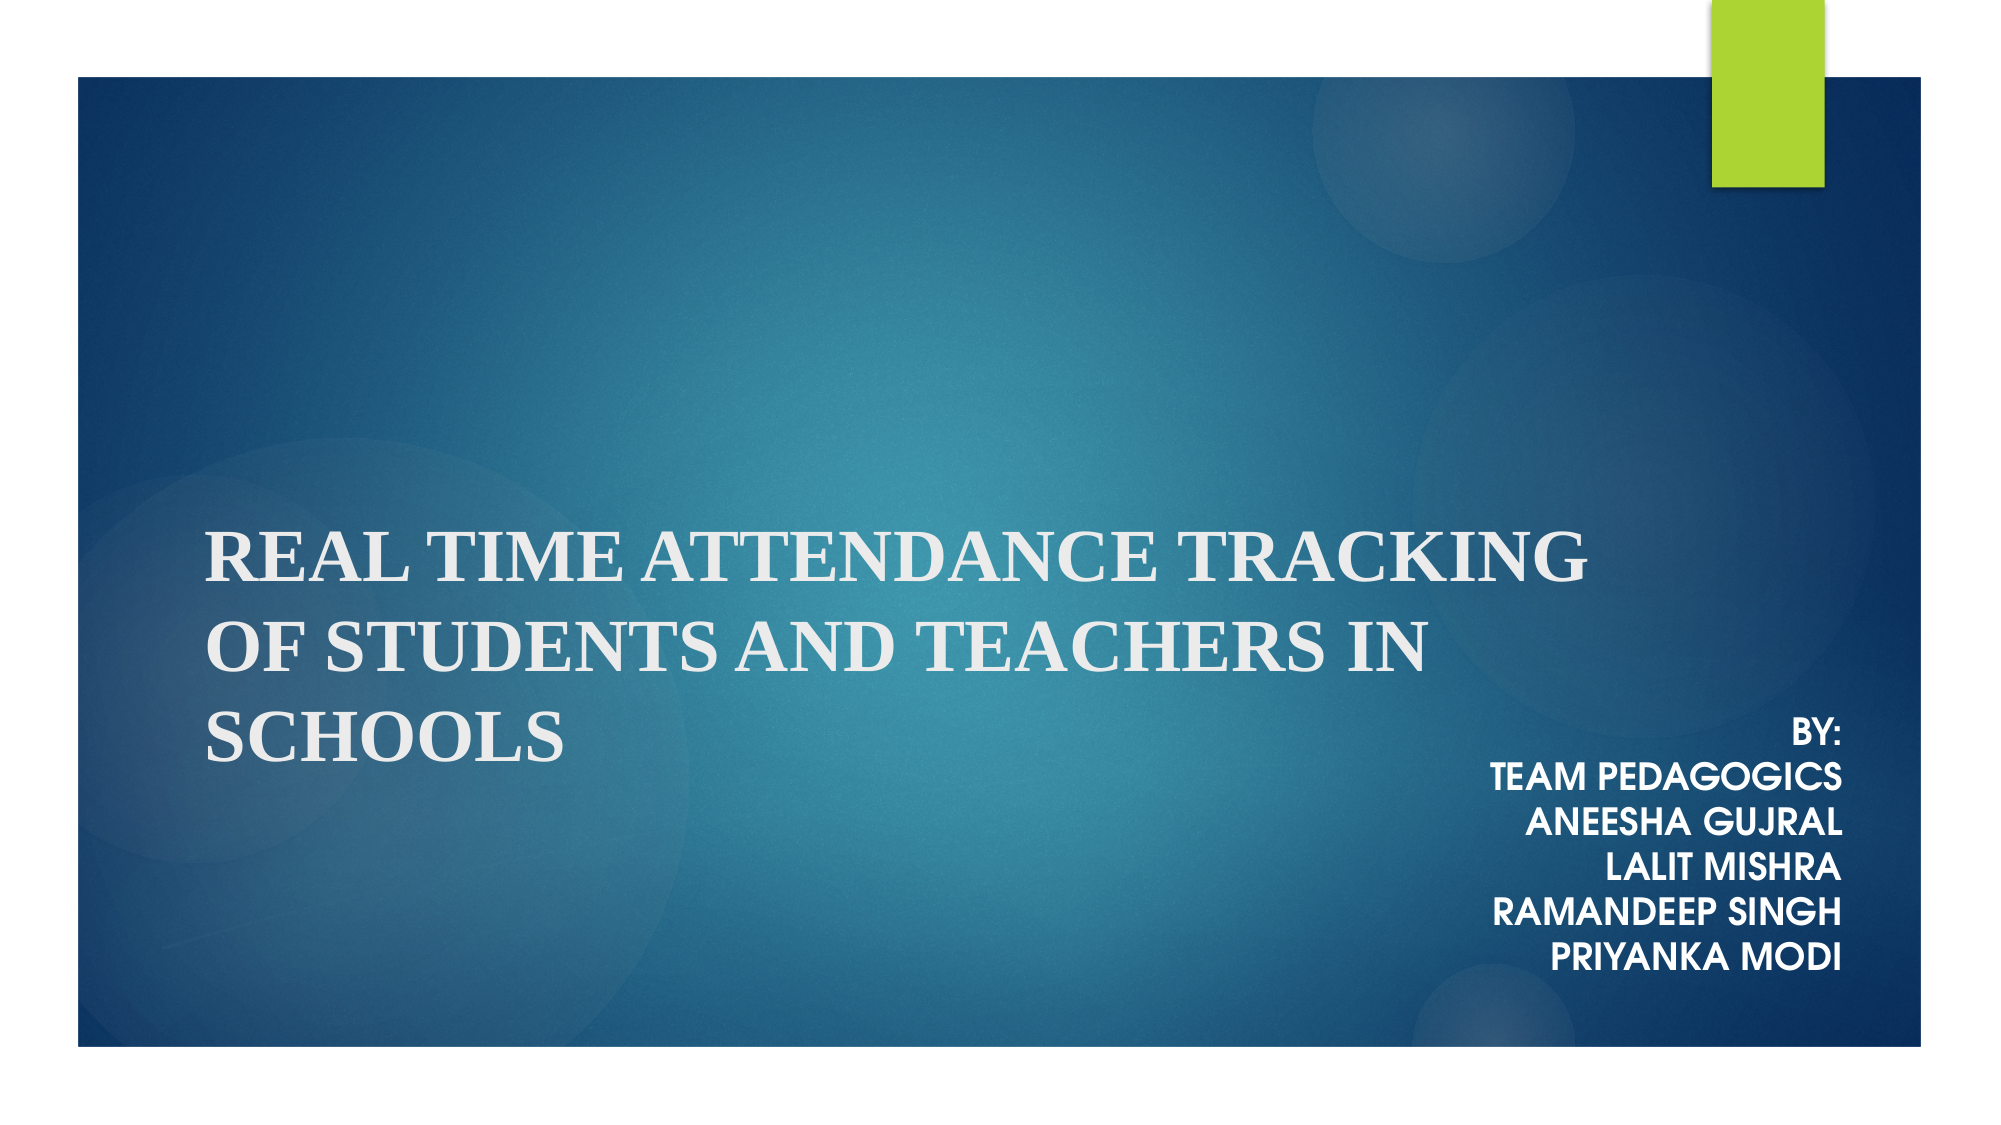

# REAL TIME ATTENDANCE TRACKING OF STUDENTS AND TEACHERS IN SCHOOLS
BY:
TEAM PEDAGOGICS
ANEESHA GUJRAL
LALIT MISHRA
RAMANDEEP SINGH
PRIYANKA MODI